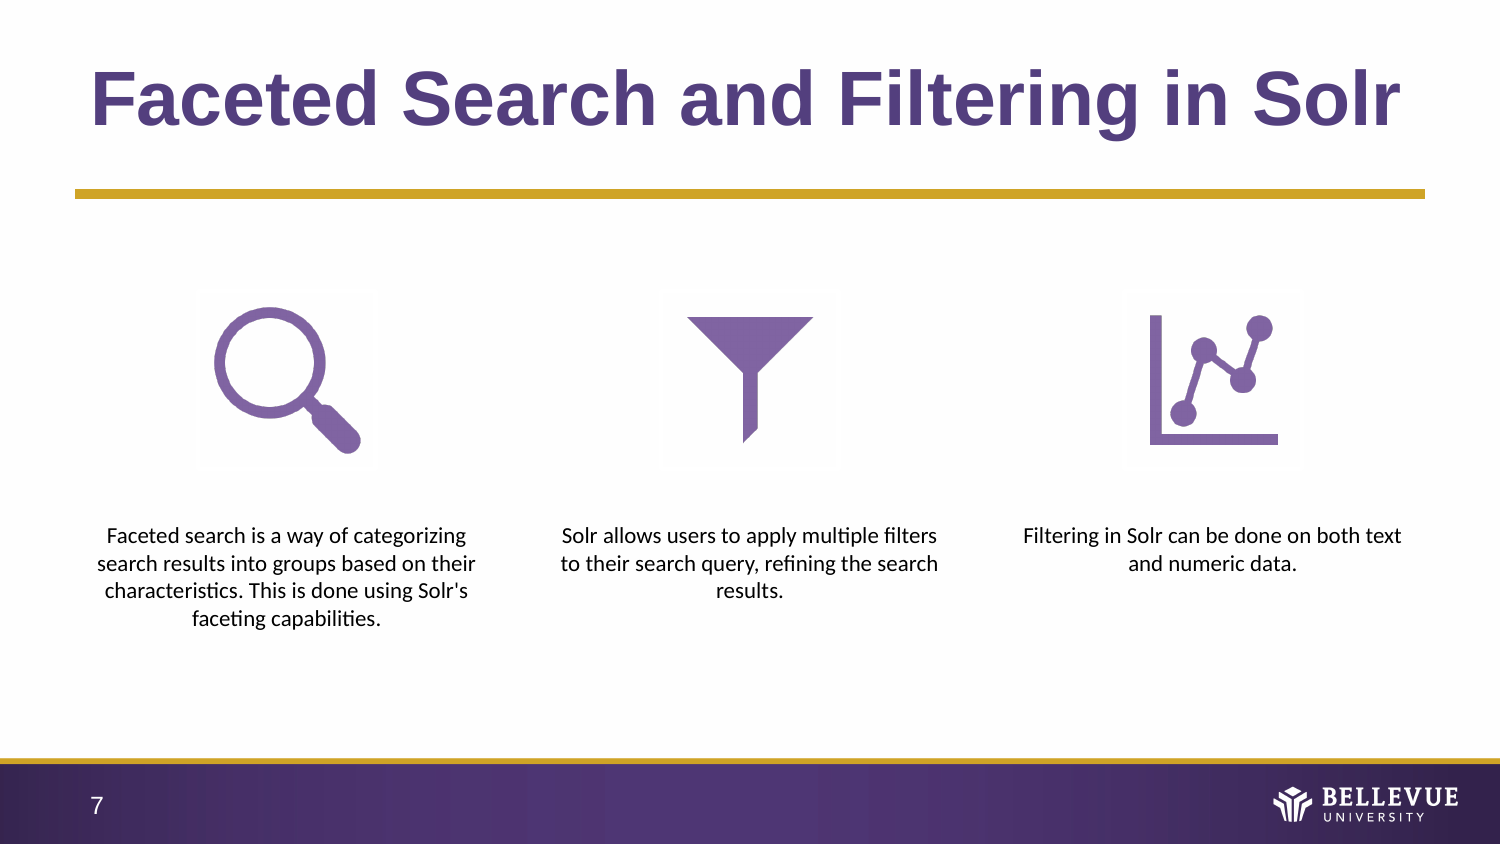

# Faceted Search and Filtering in Solr

Faceted search is a way of categorizing search results into groups based on their characteristics. This is done using Solr's faceting capabilities.
Solr allows users to apply multiple filters to their search query, refining the search results.
Filtering in Solr can be done on both text and numeric data.